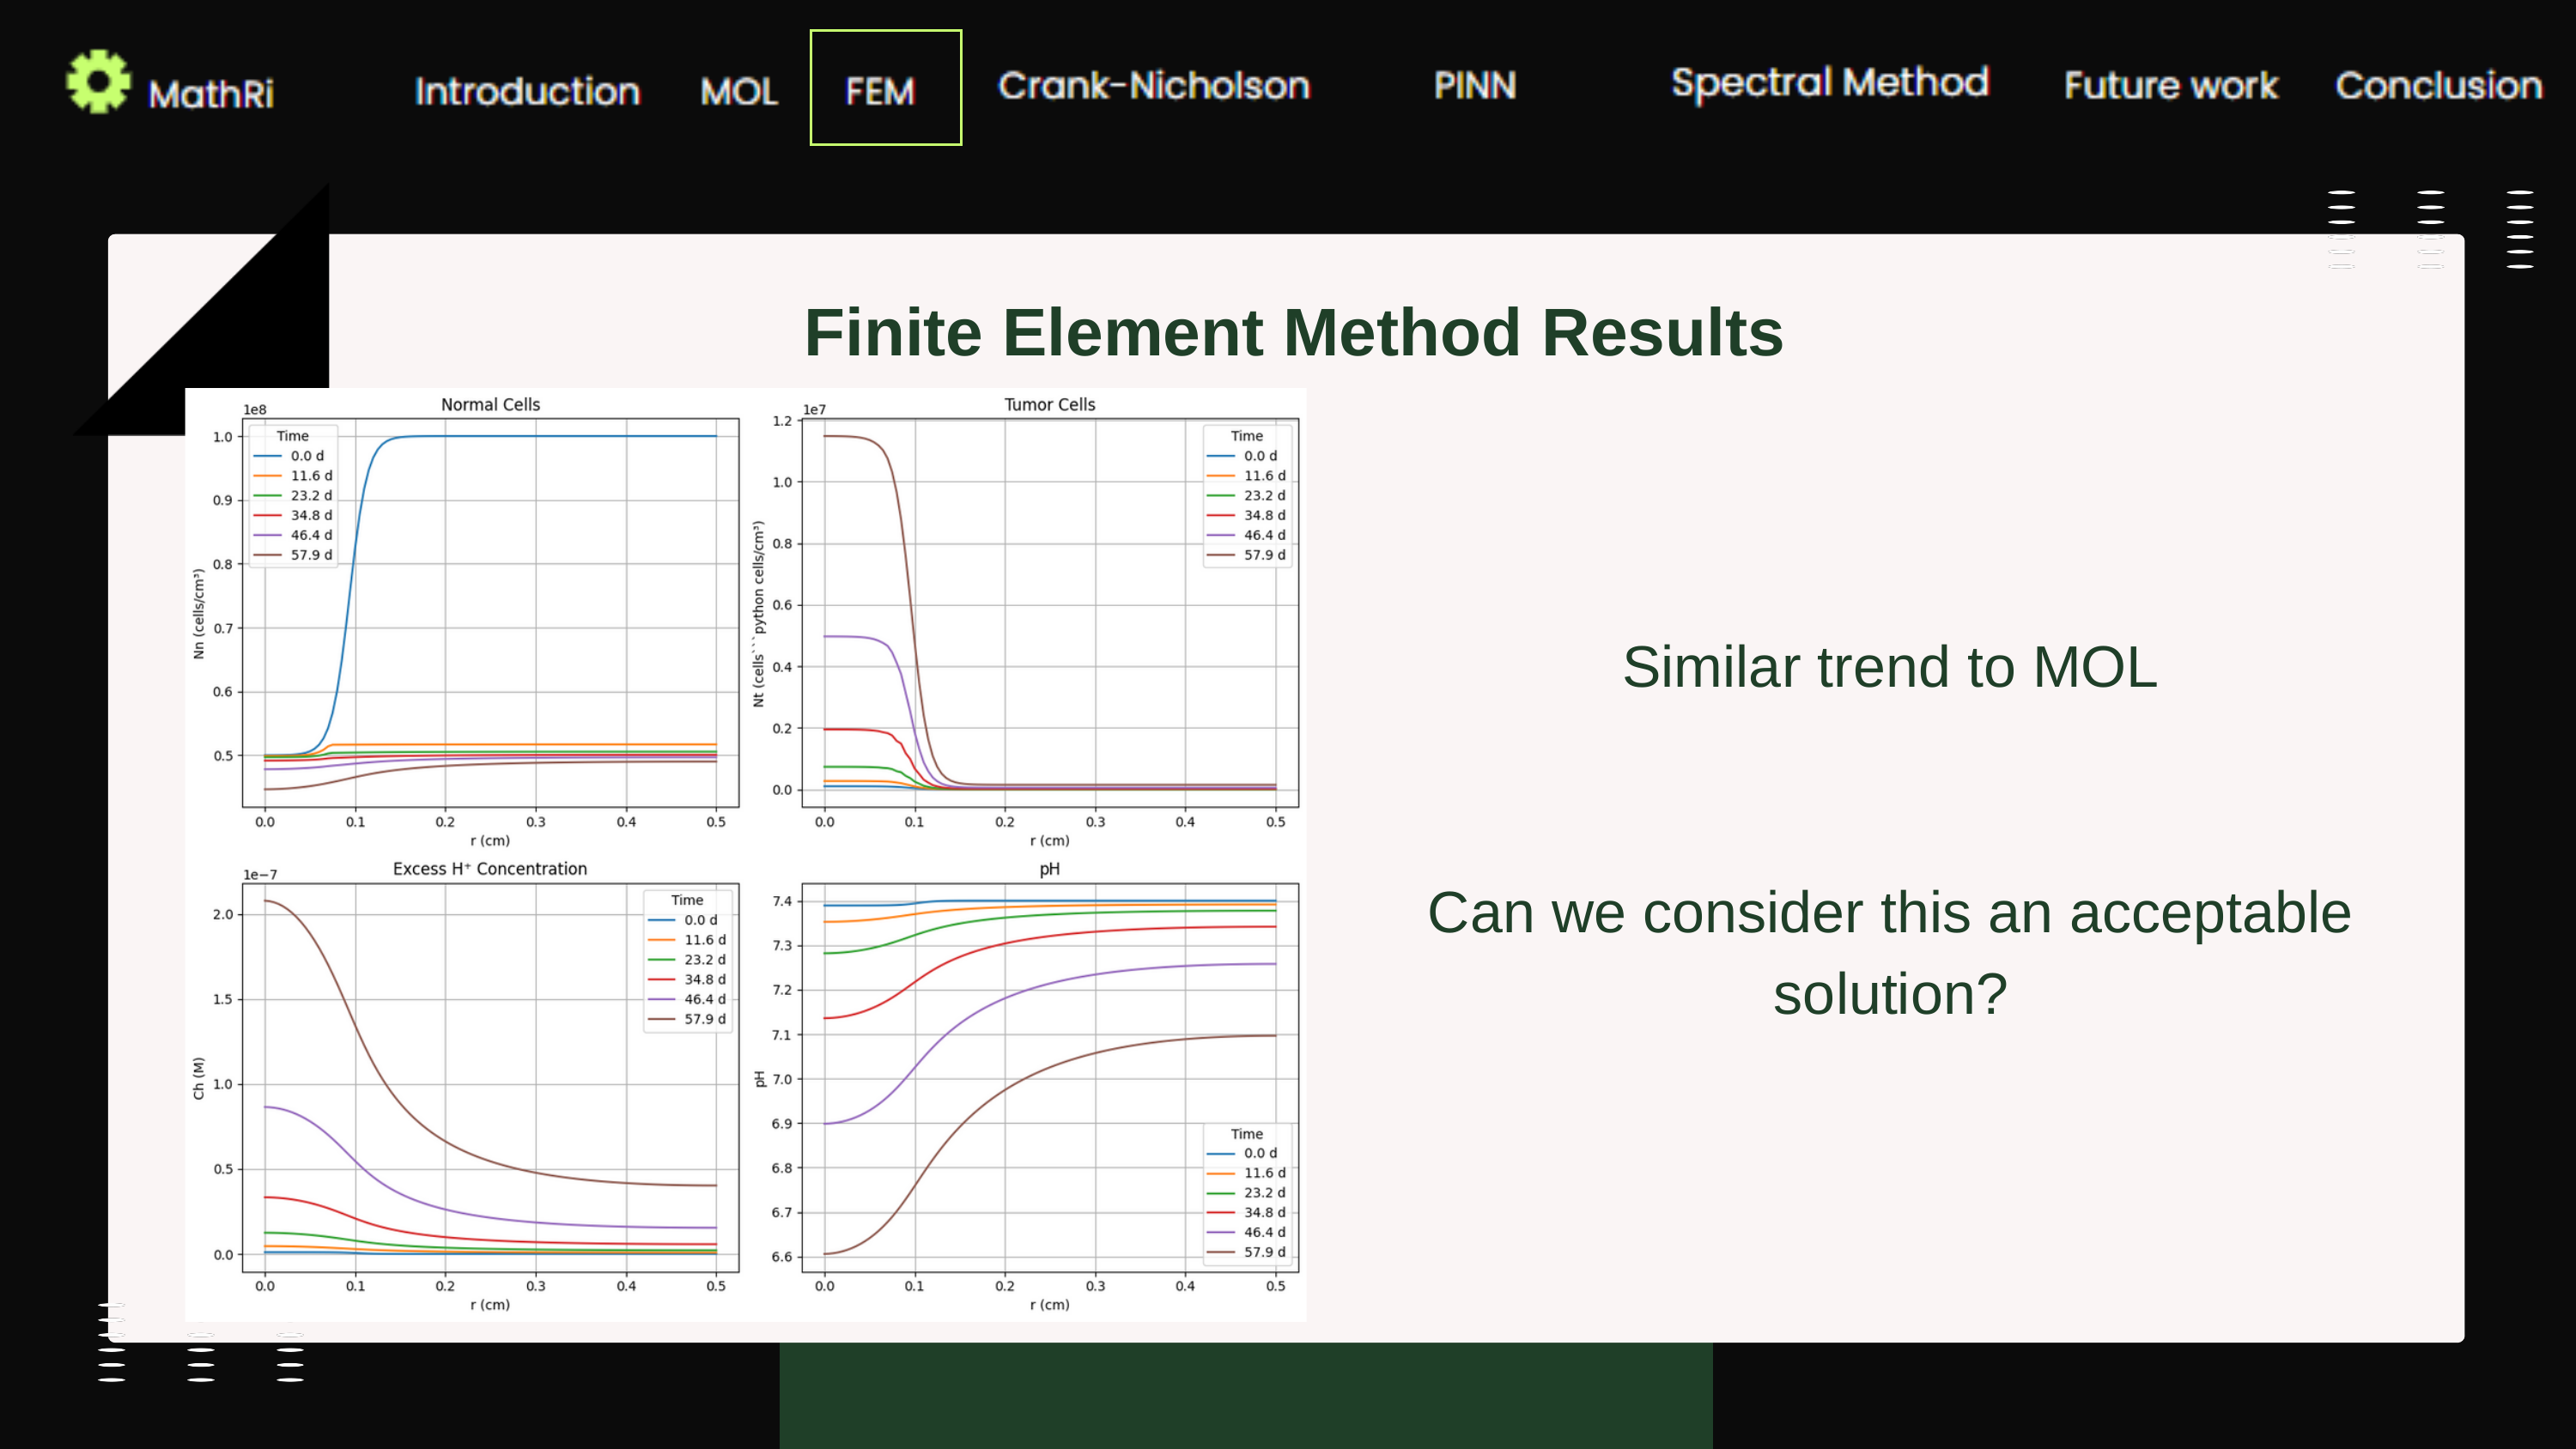

Finite Element Method Results

Similar trend to MOL

Can we consider this an acceptable solution?